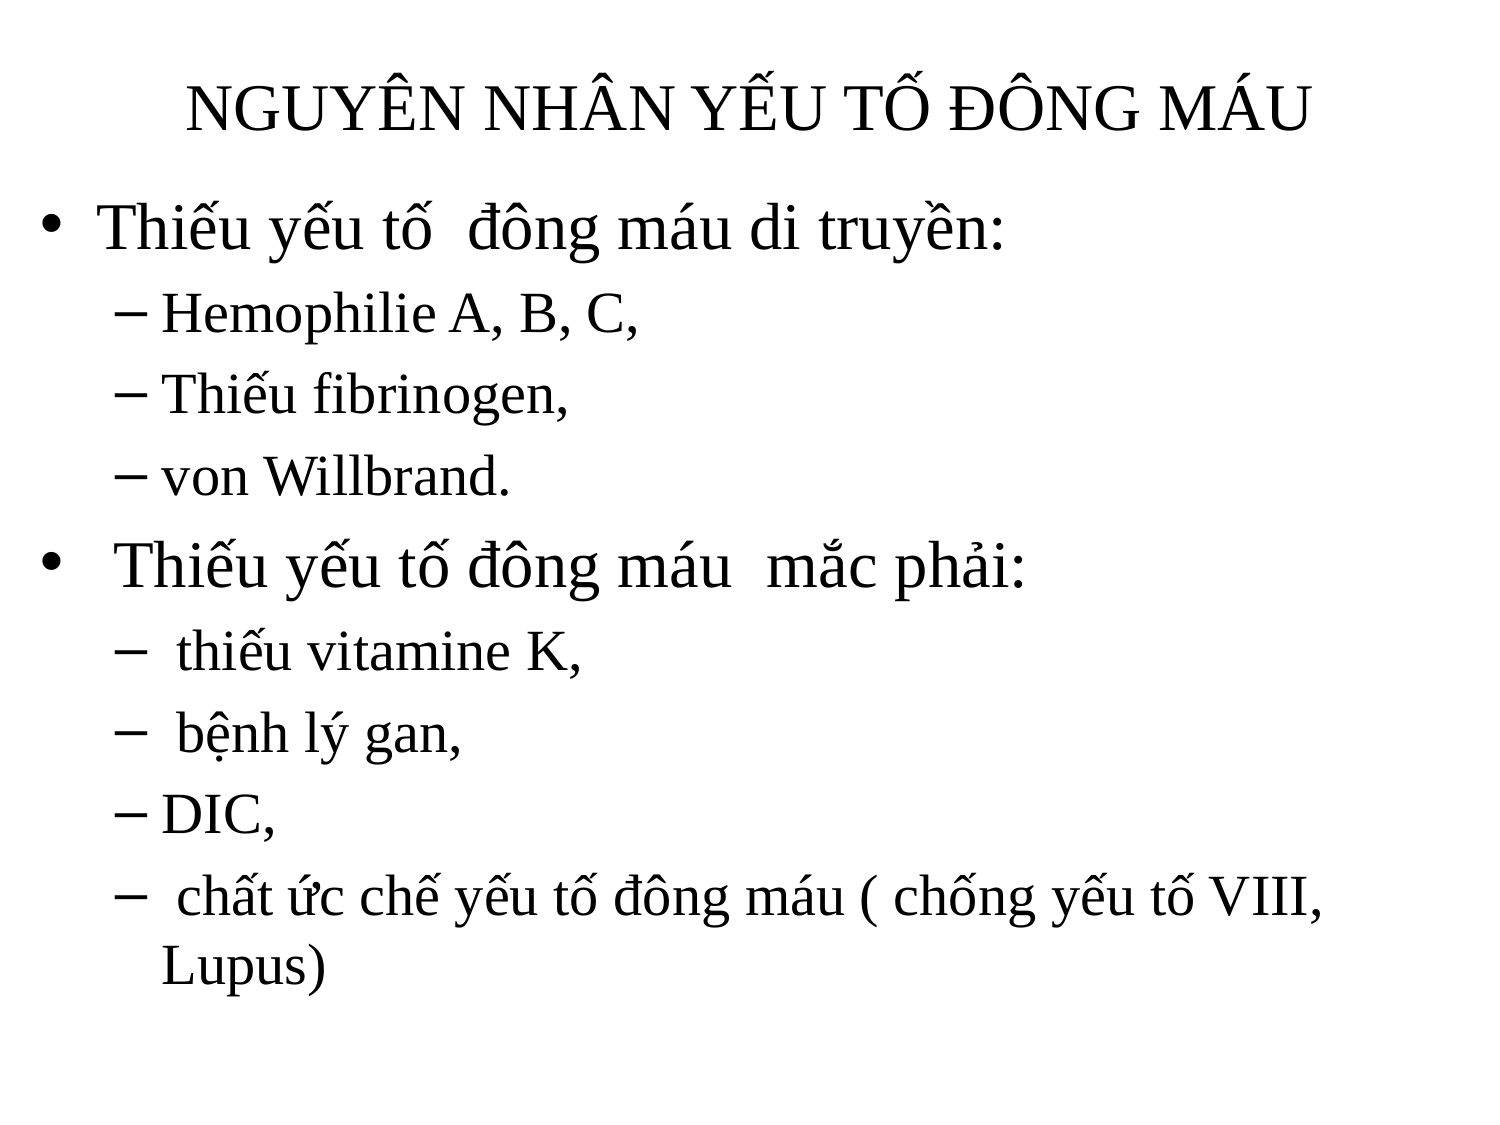

# NGUYÊN NHÂN YẾU TỐ ĐÔNG MÁU
Thiếu yếu tố  đông máu di truyền:
Hemophilie A, B, C,
Thiếu fibrinogen,
von Willbrand.
 Thiếu yếu tố đông máu  mắc phải:
 thiếu vitamine K,
 bệnh lý gan,
DIC,
 chất ức chế yếu tố đông máu ( chống yếu tố VIII, Lupus)